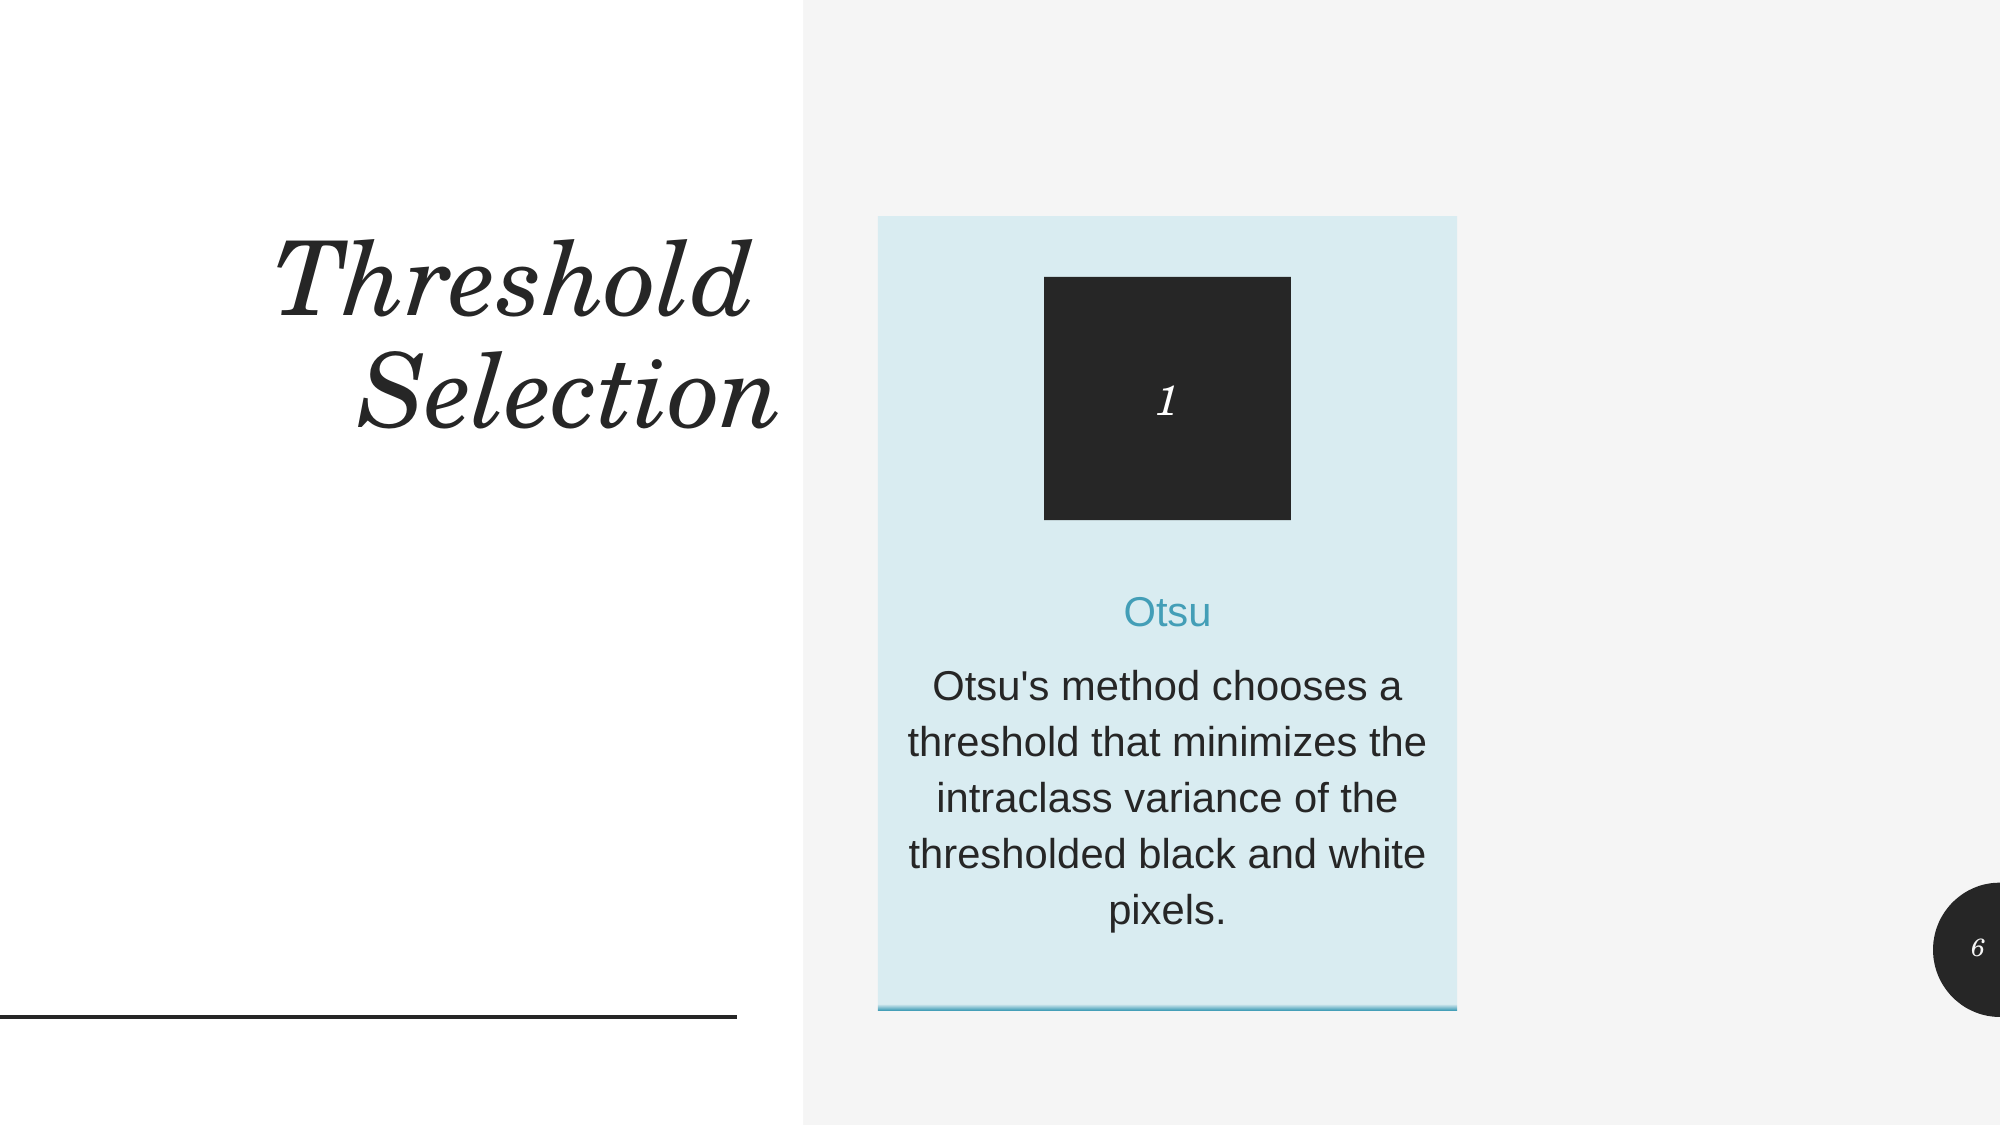

# Threshold Selection

Otsu
Otsu's method chooses a threshold that minimizes the intraclass variance of the thresholded black and white pixels.
1
6